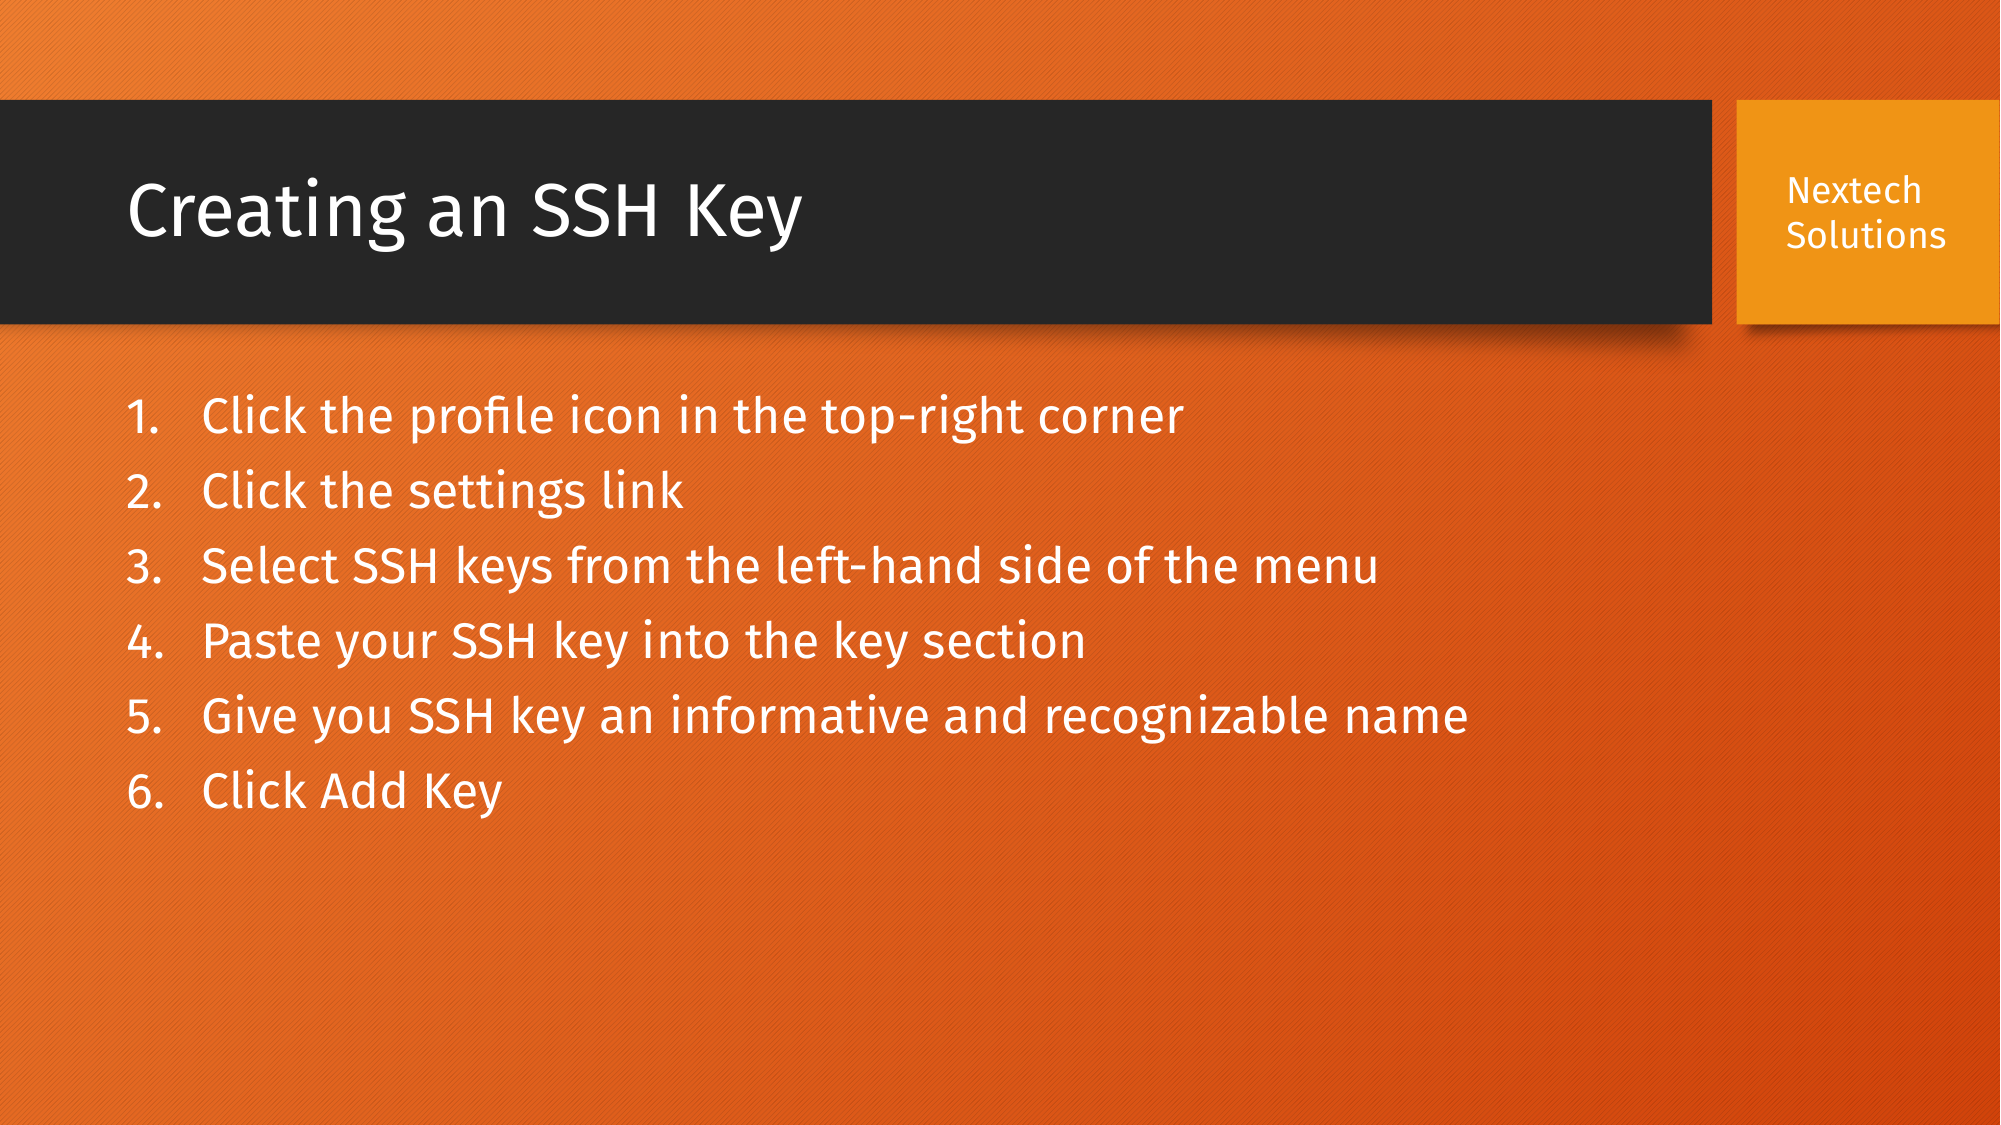

# Creating an SSH Key
Nextech Solutions
Click the profile icon in the top-right corner
Click the settings link
Select SSH keys from the left-hand side of the menu
Paste your SSH key into the key section
Give you SSH key an informative and recognizable name
Click Add Key